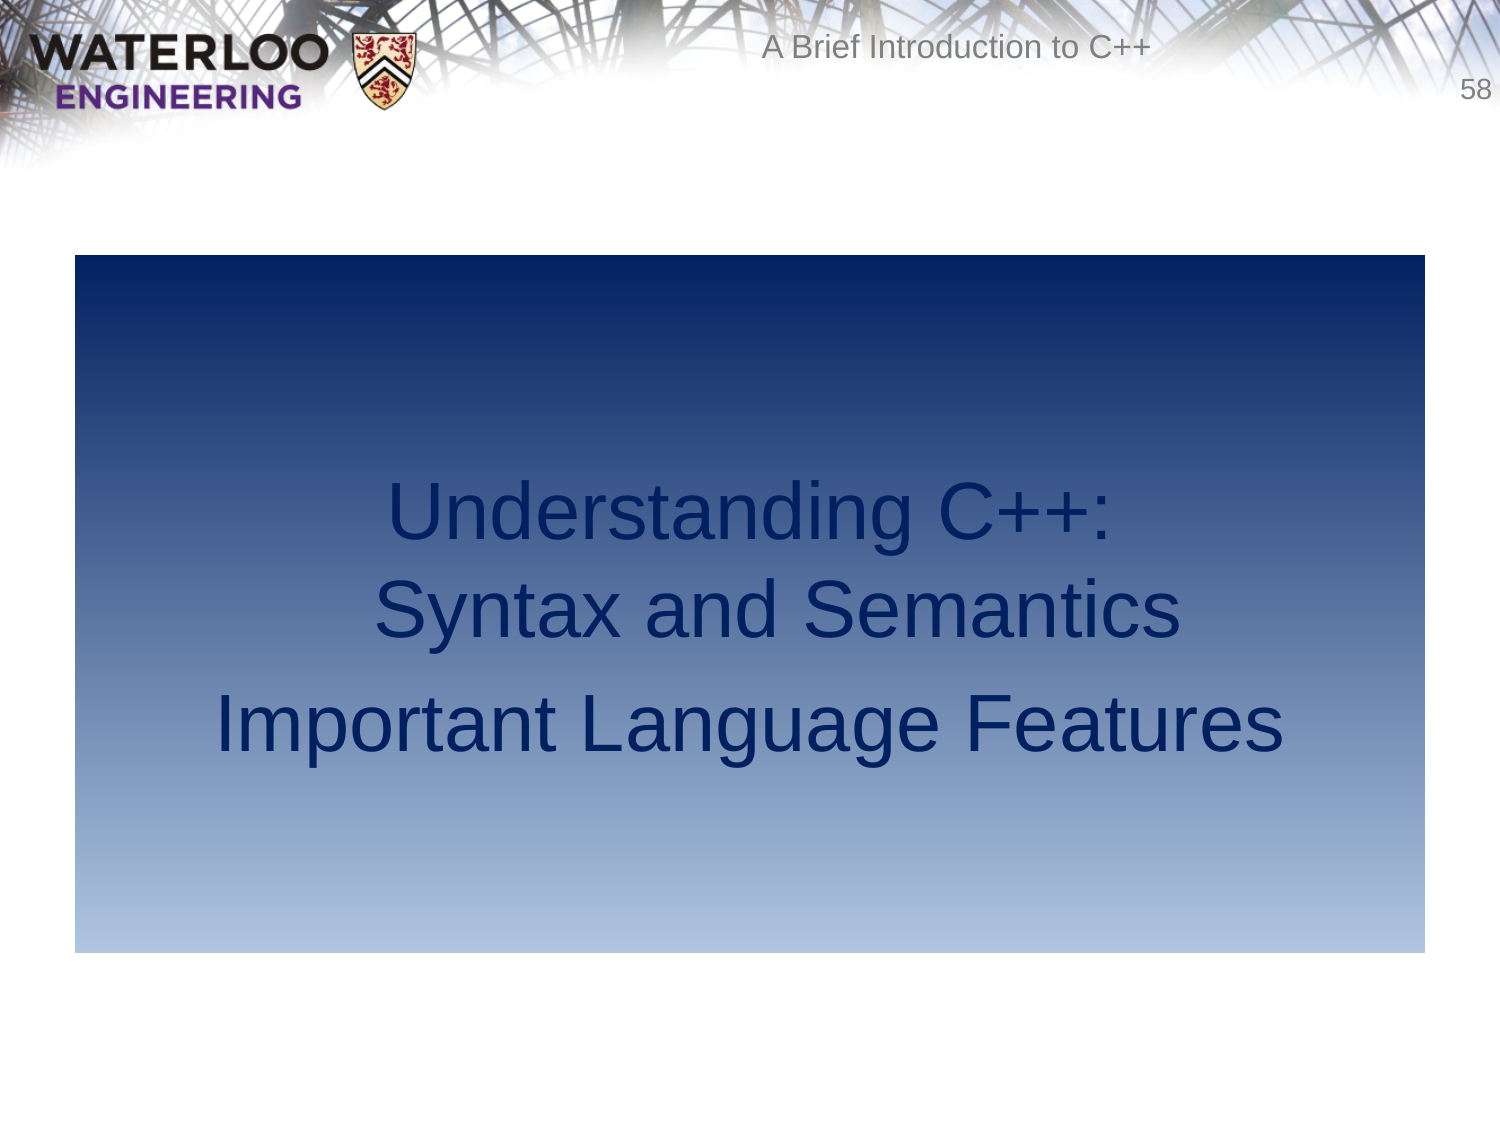

Understanding C++:
Syntax and Semantics
Important Language Features